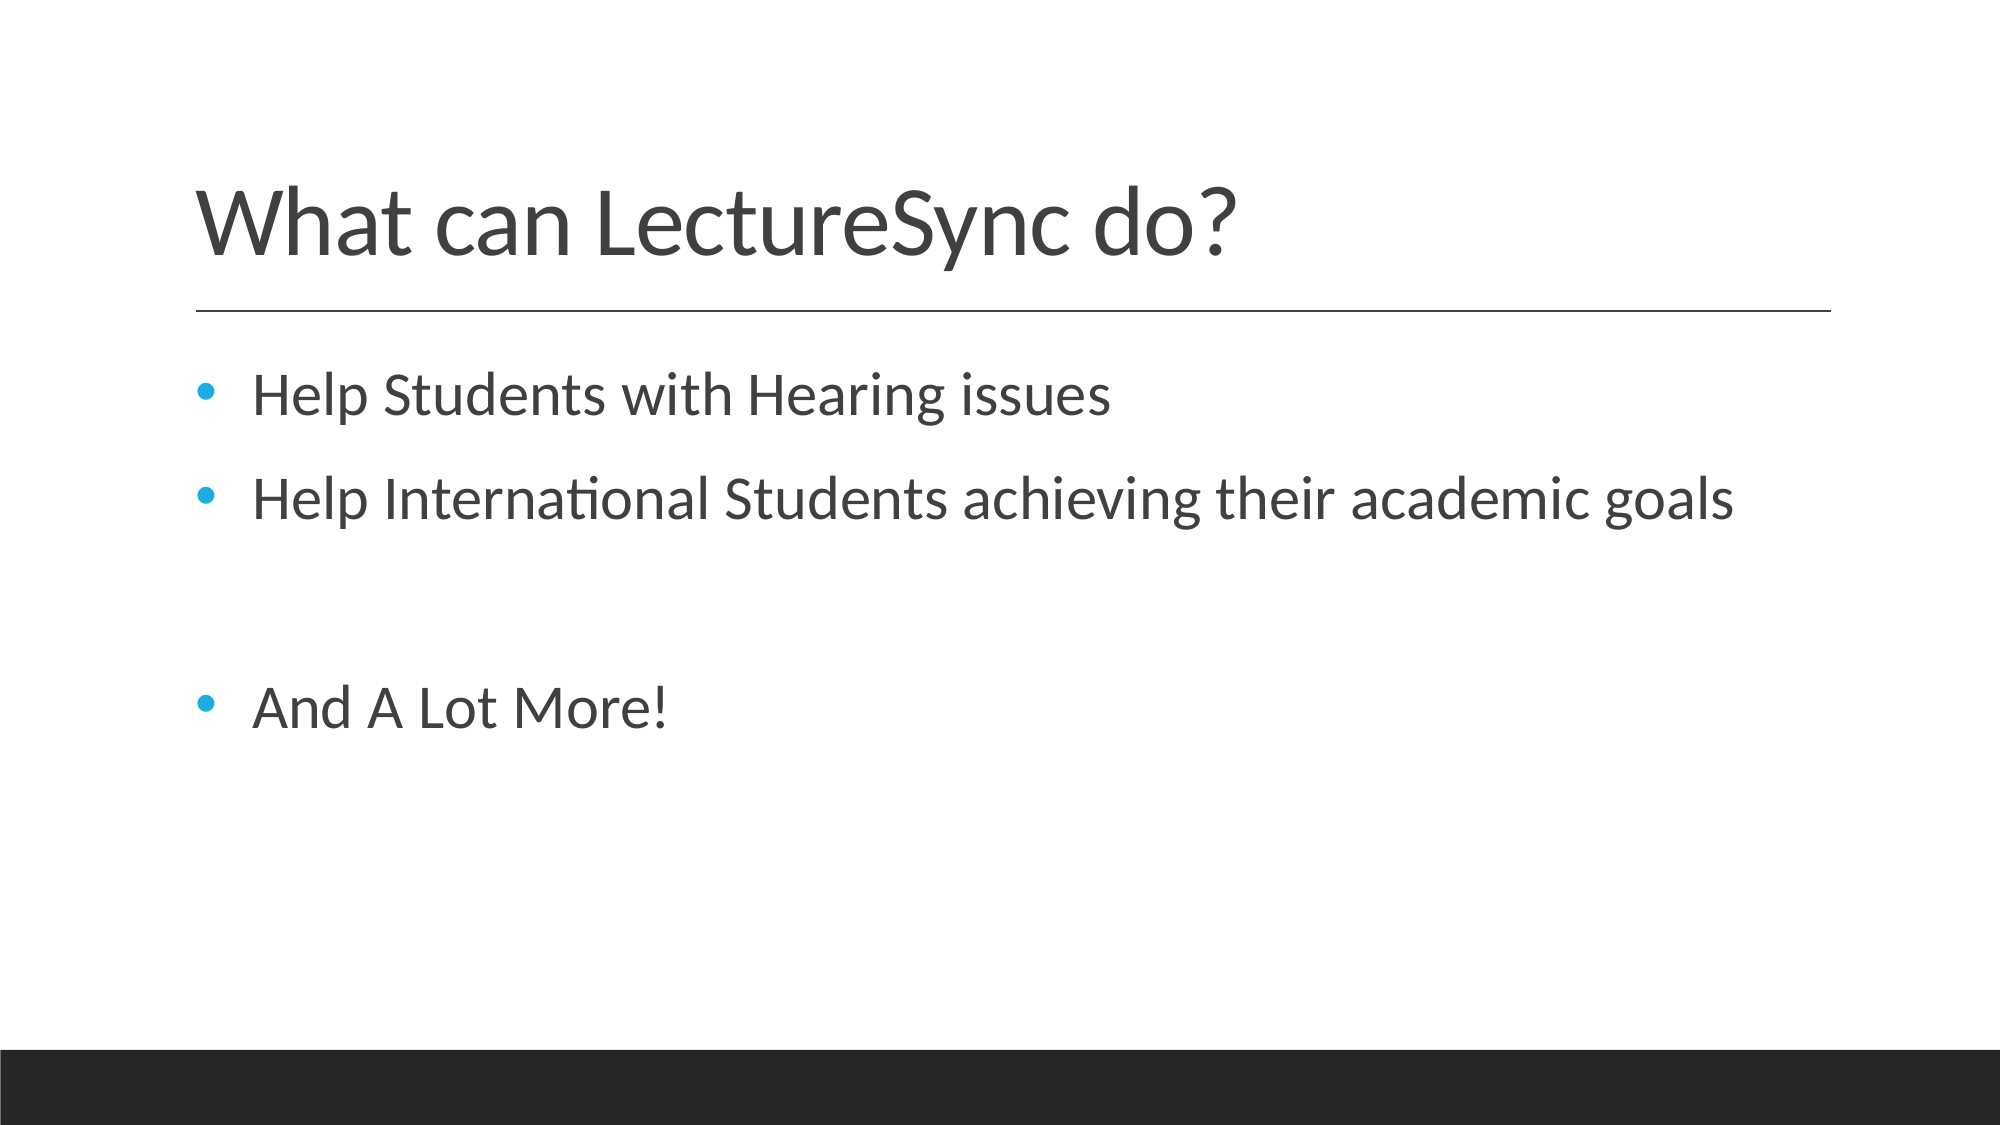

# What can LectureSync do?
Help Students with Hearing issues
Help International Students achieving their academic goals

And A Lot More!